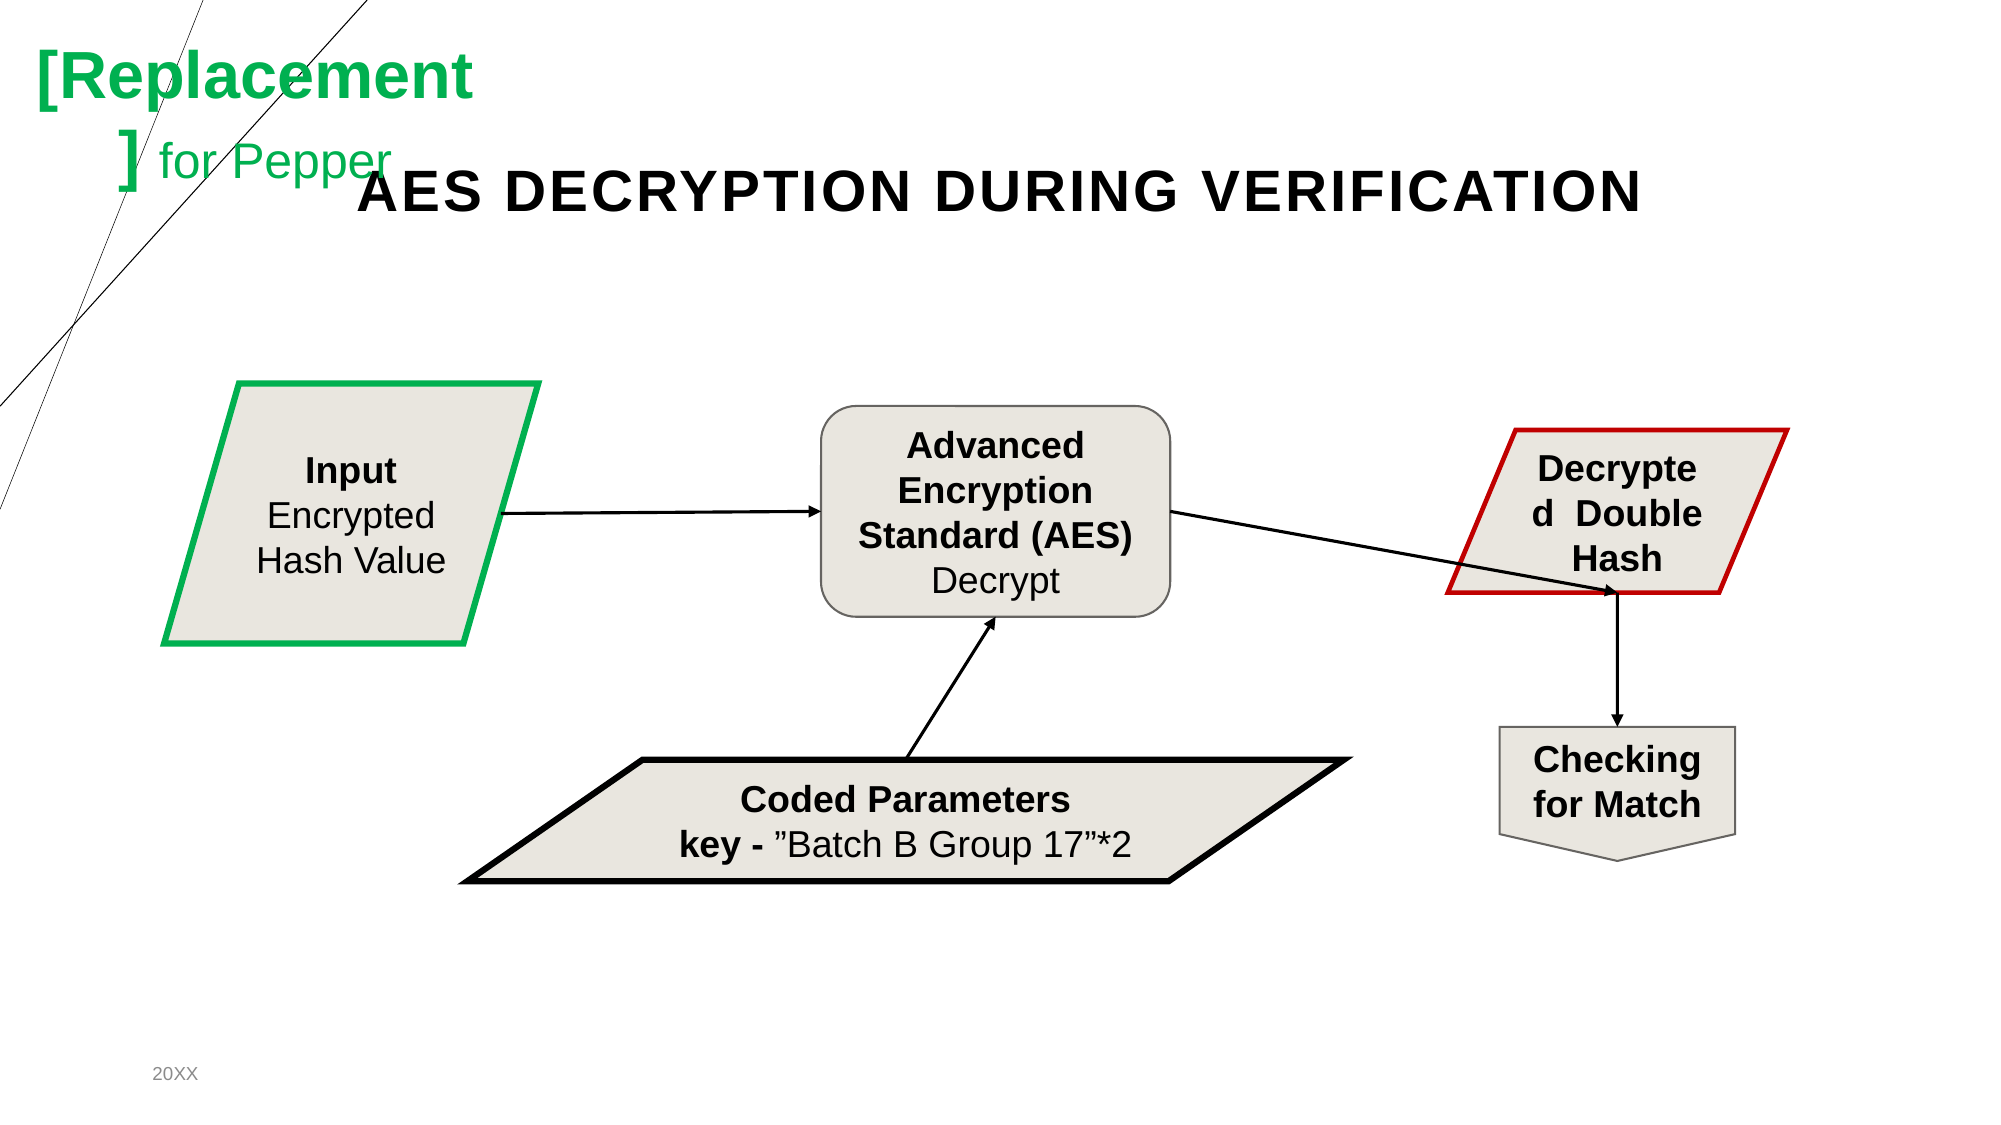

[Replacement] for Pepper
# AES Decryption during verification
Input
Encrypted Hash Value
Advanced Encryption Standard (AES)
Decrypt
Decrypted  Double Hash
Checking for Match
Coded Parameters
key - ”Batch B Group 17”*2
20XX